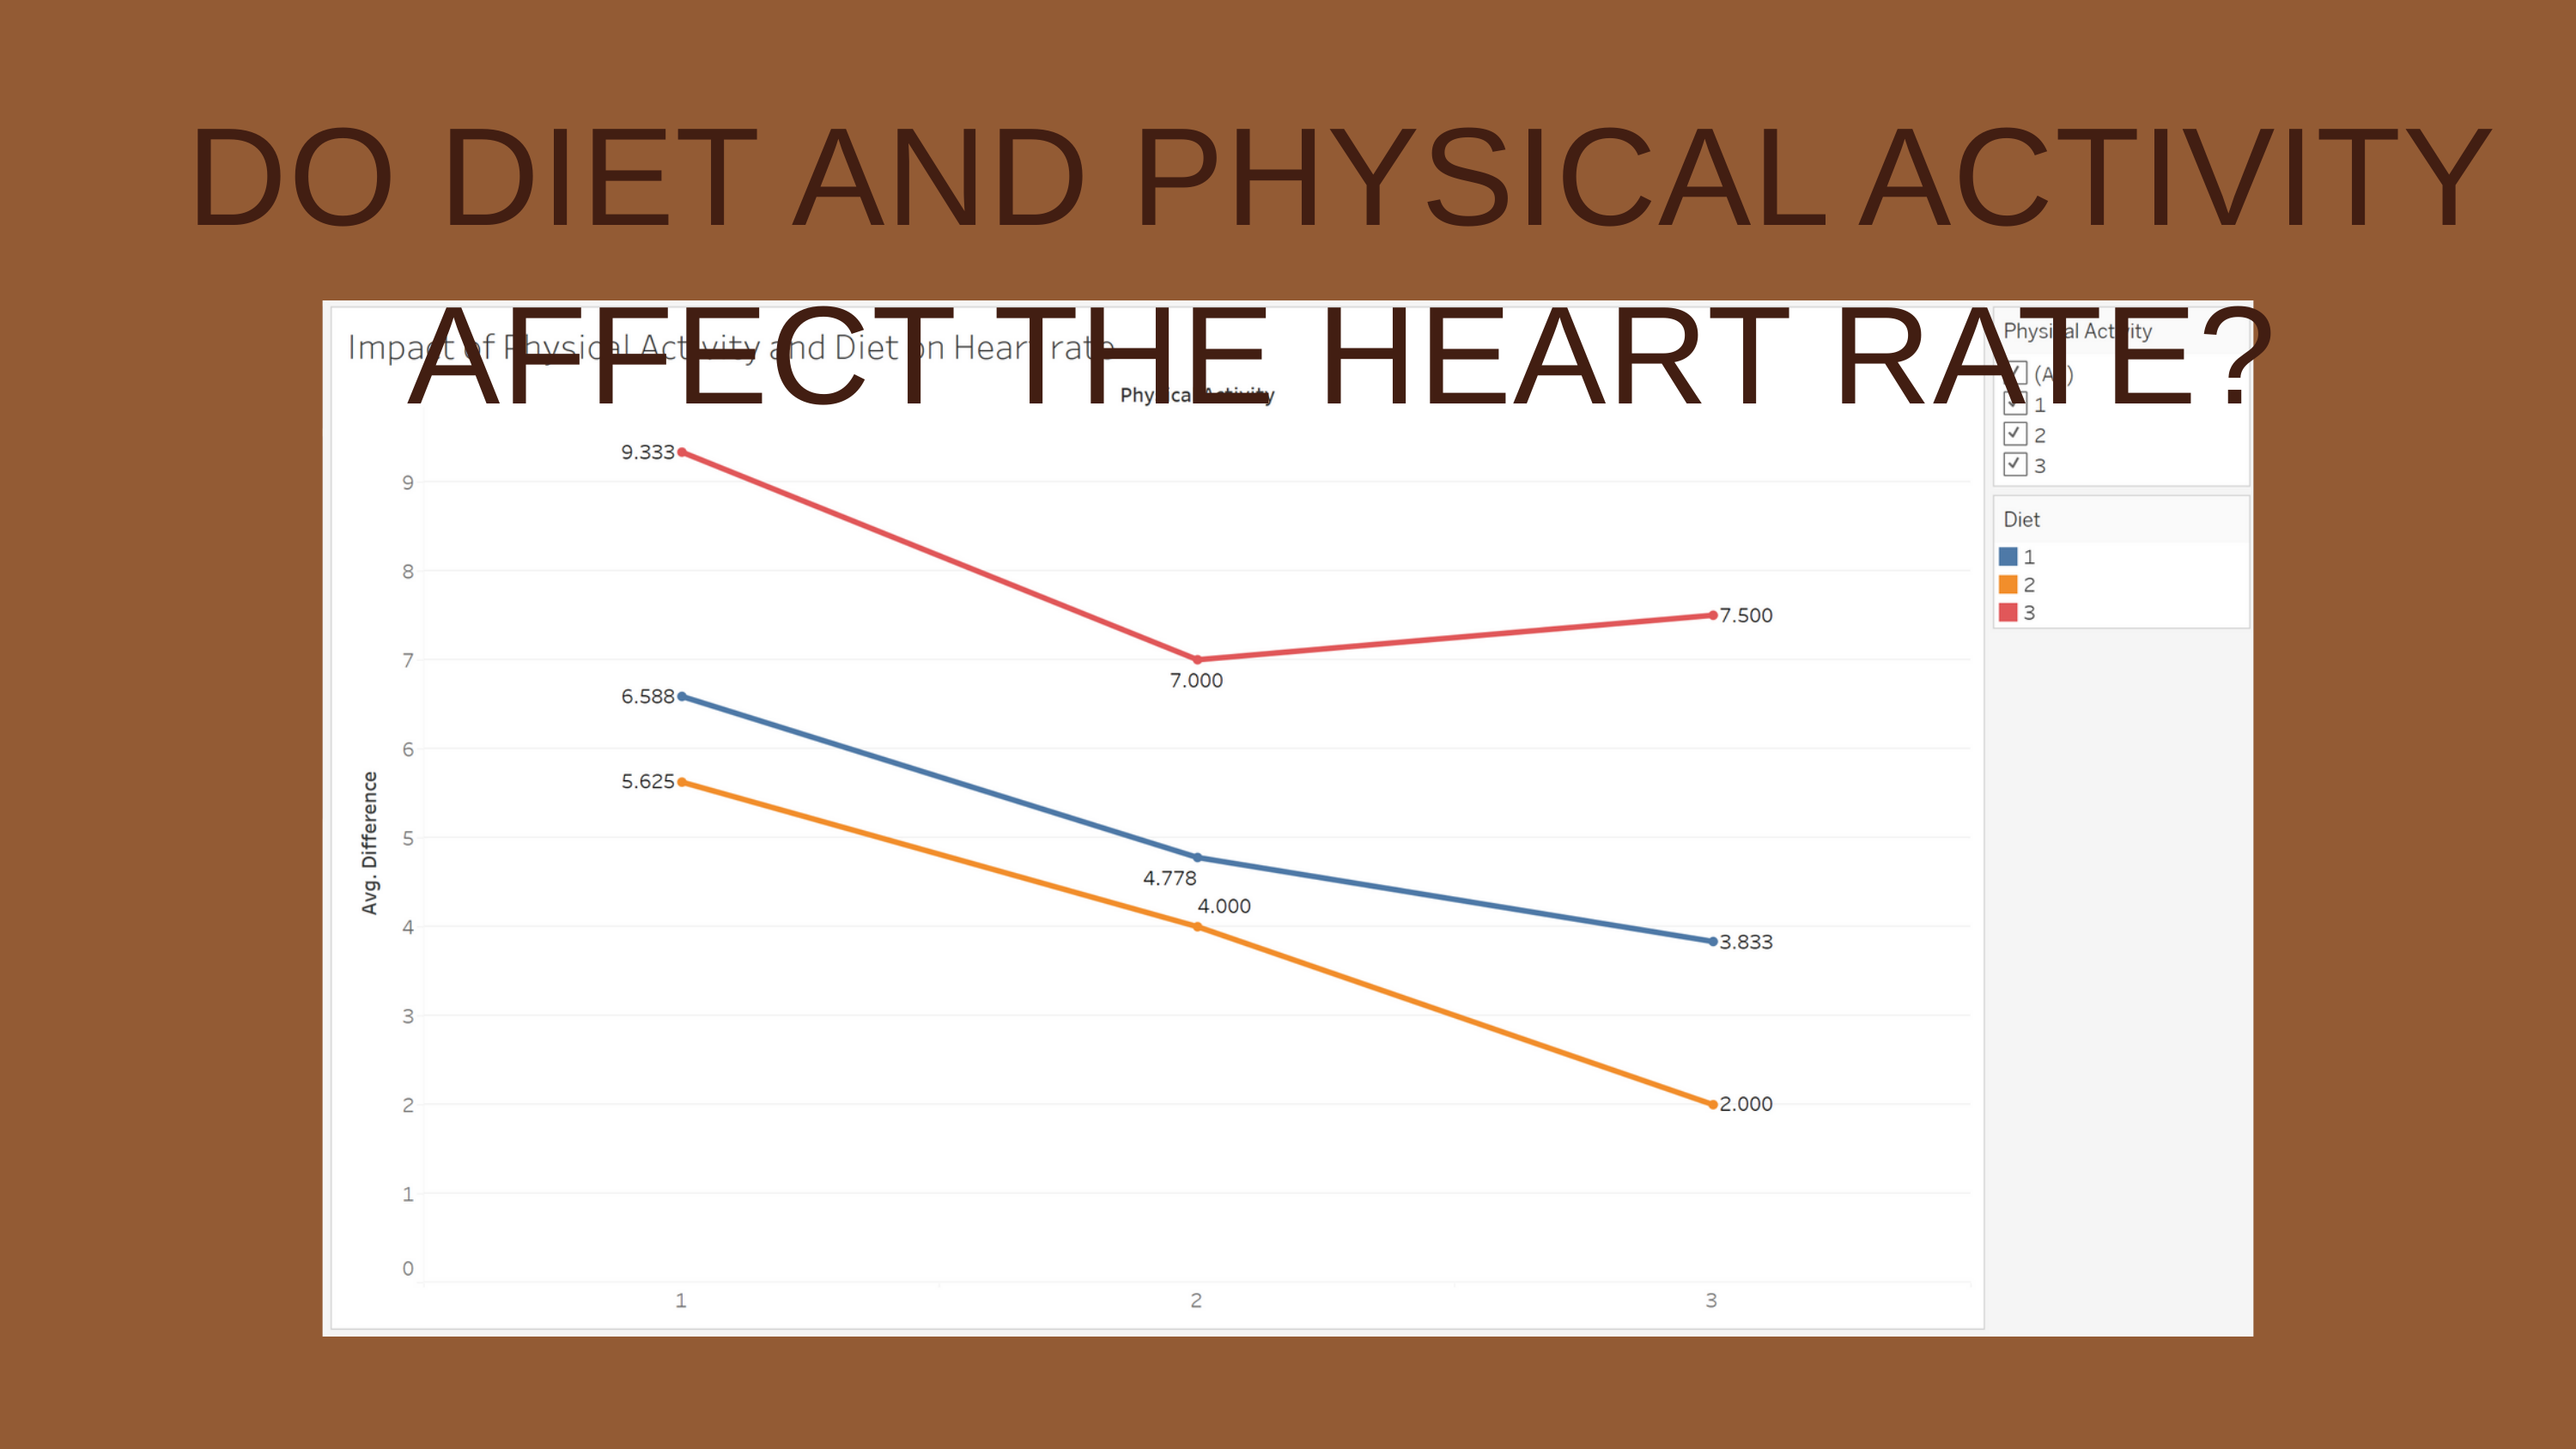

DO DIET AND PHYSICAL ACTIVITY AFFECT THE HEART RATE?